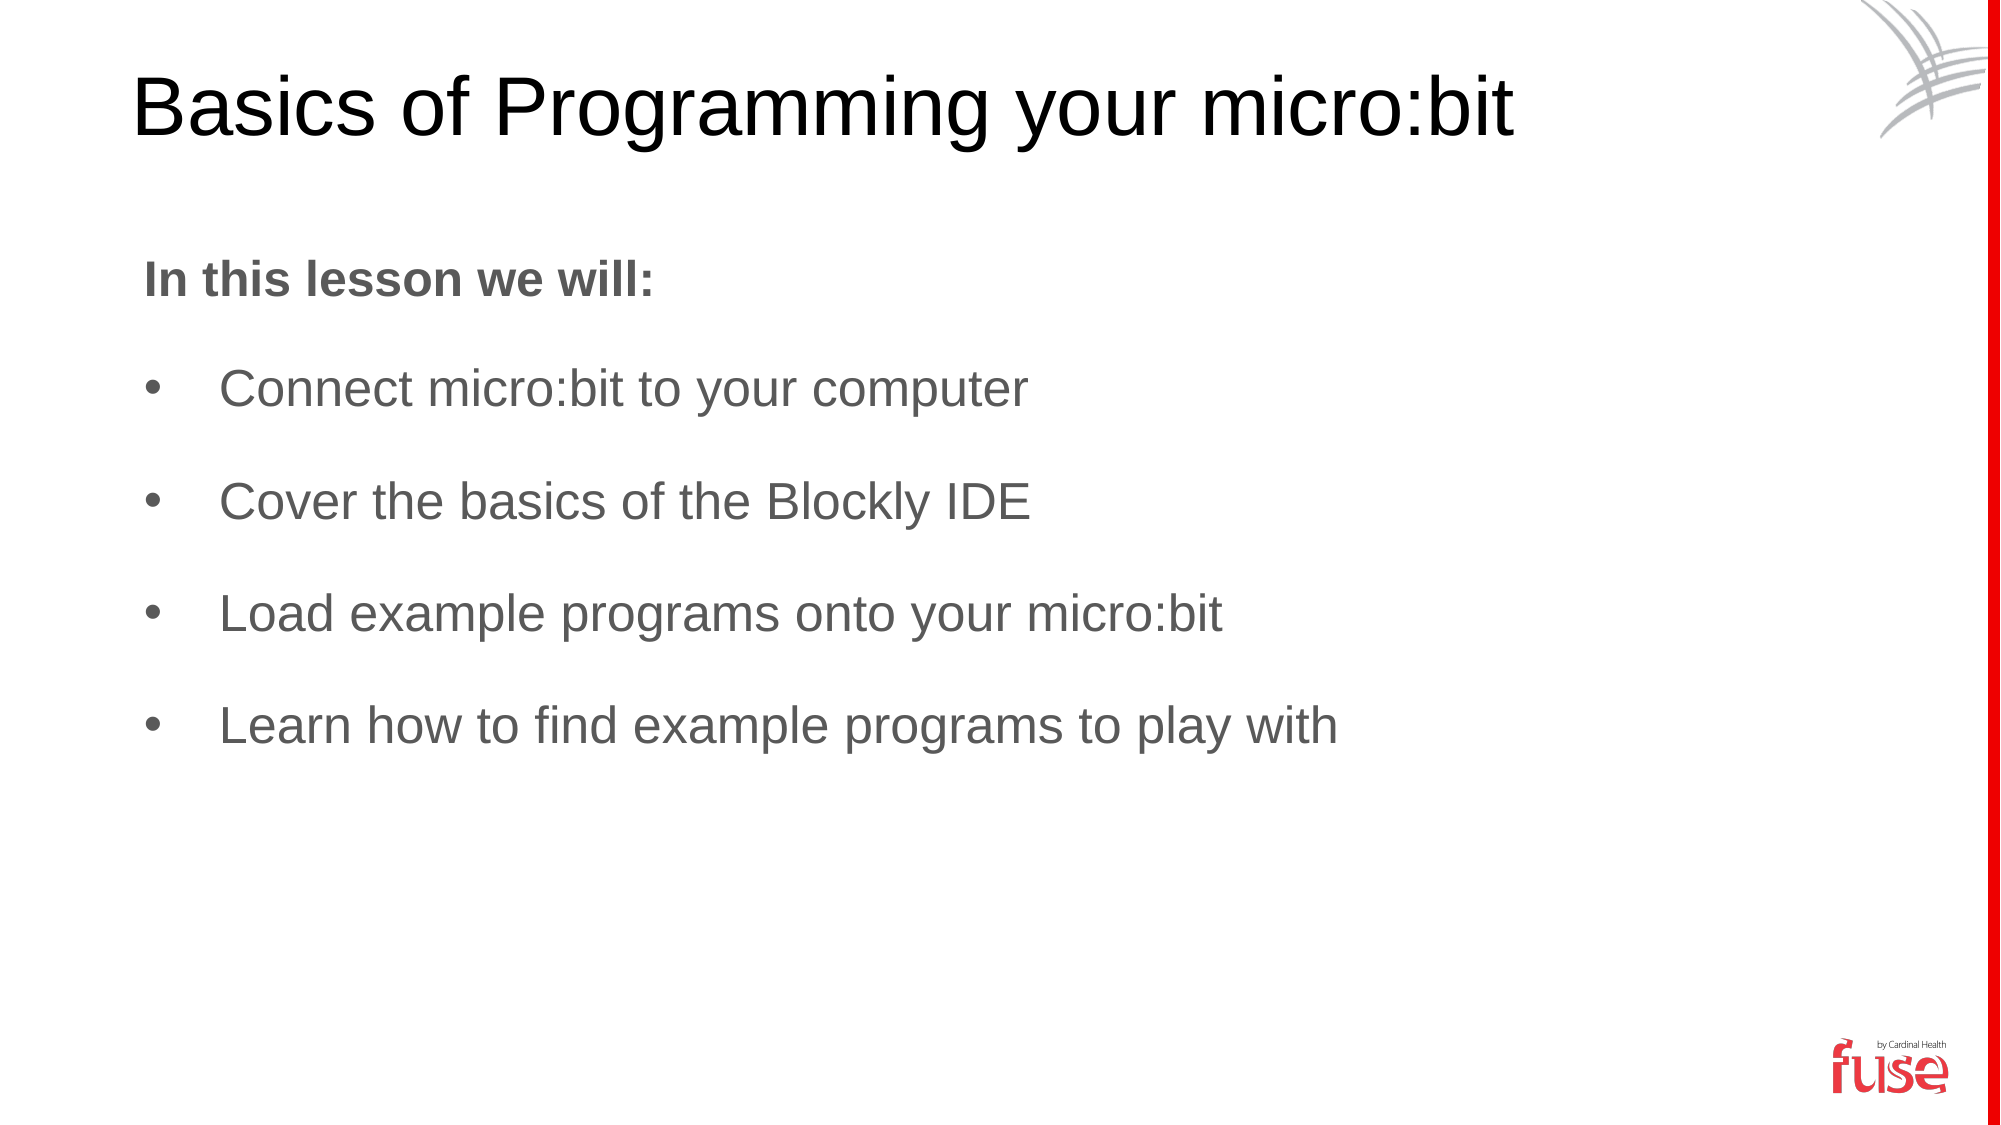

Basics of Programming your micro:bit
In this lesson we will:

Connect micro:bit to your computer

Cover the basics of the Blockly IDE

Load example programs onto your micro:bit

Learn how to find example programs to play with